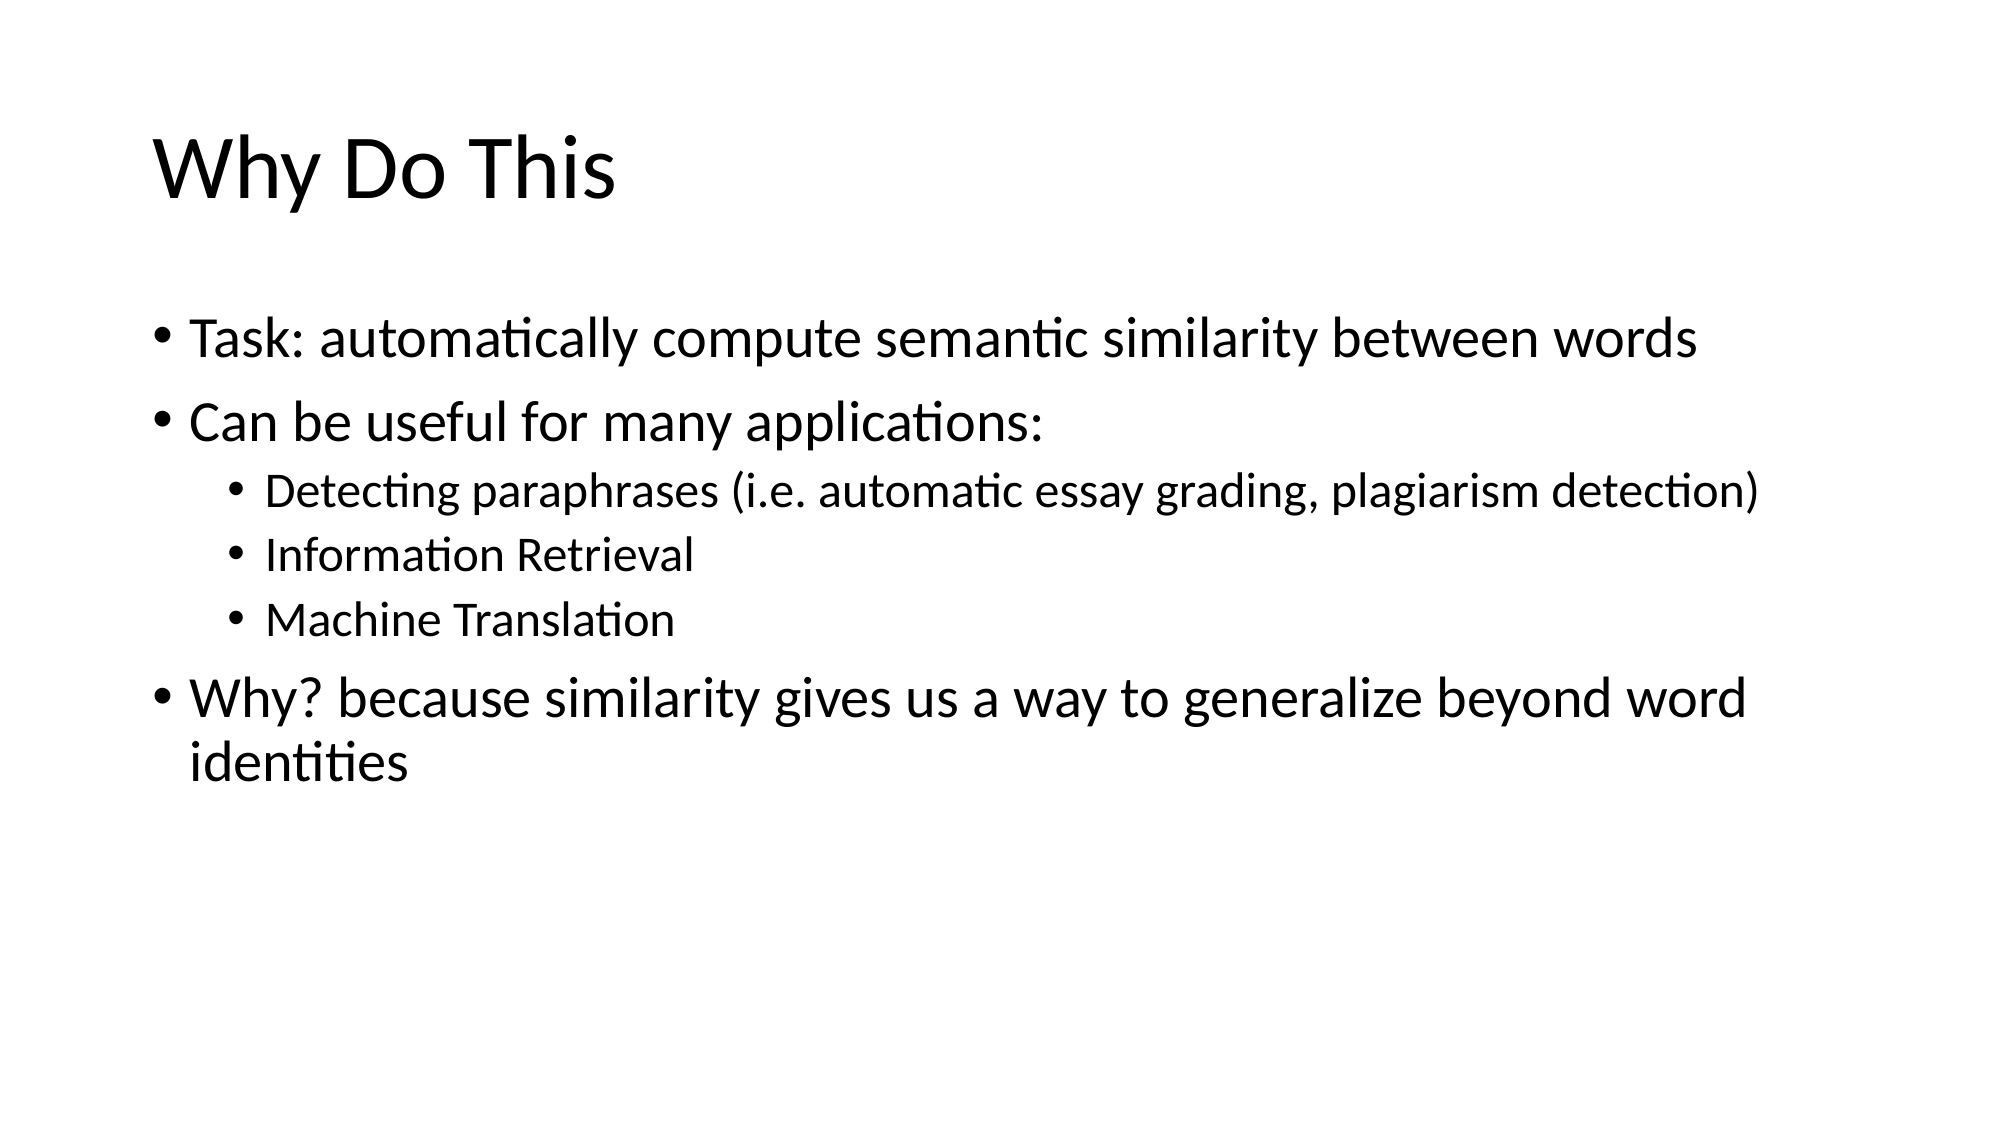

# Why Do This
Task: automatically compute semantic similarity between words
Can be useful for many applications:
Detecting paraphrases (i.e. automatic essay grading, plagiarism detection)
Information Retrieval
Machine Translation
Why? because similarity gives us a way to generalize beyond word identities